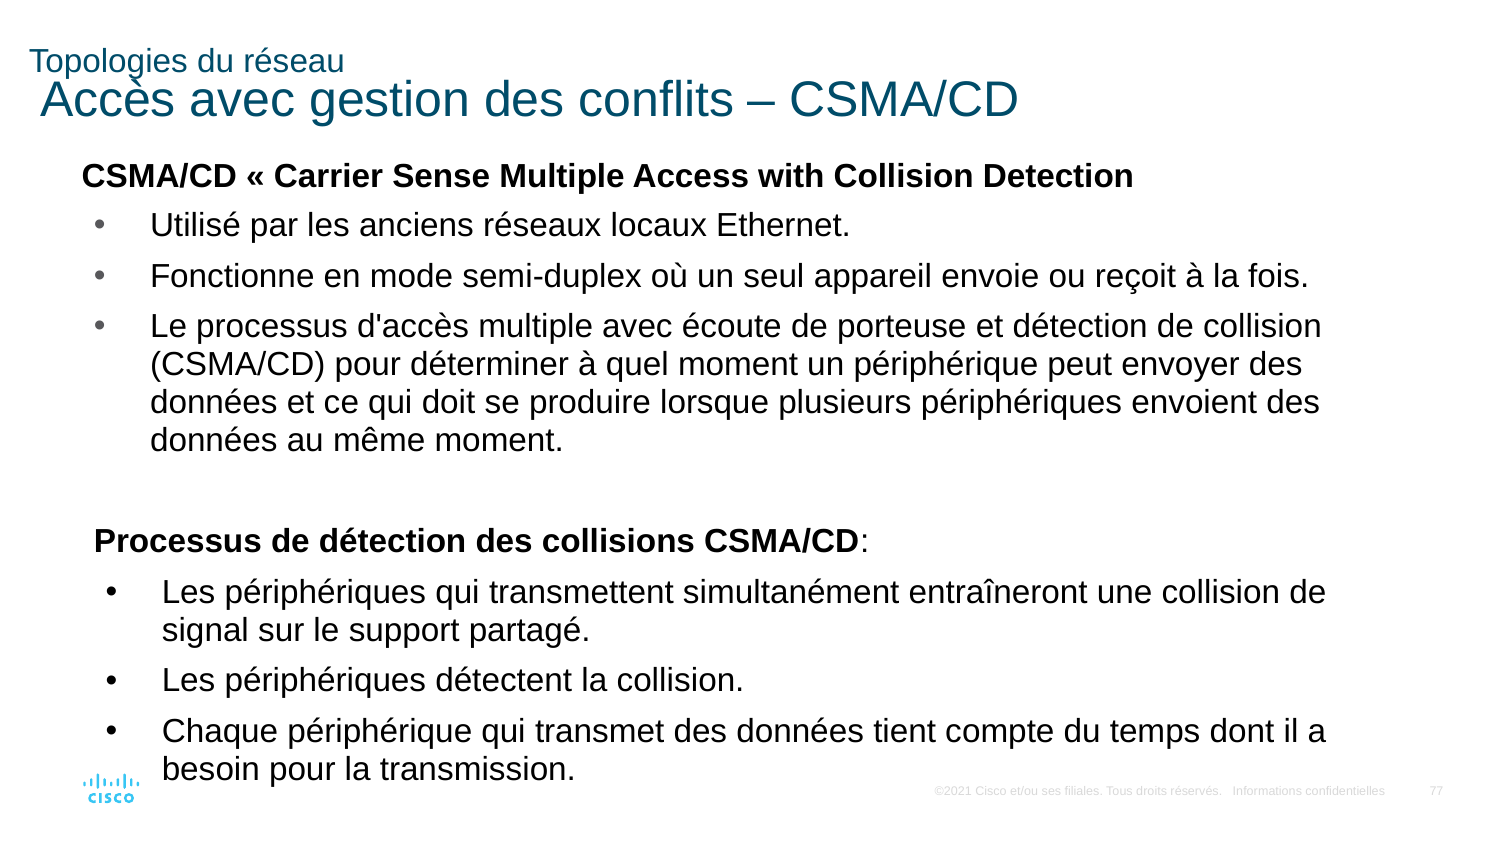

Topologies du réseau
 Accès avec gestion des conflits – CSMA/CD
CSMA/CD « Carrier Sense Multiple Access with Collision Detection
Utilisé par les anciens réseaux locaux Ethernet.
Fonctionne en mode semi-duplex où un seul appareil envoie ou reçoit à la fois.
Le processus d'accès multiple avec écoute de porteuse et détection de collision (CSMA/CD) pour déterminer à quel moment un périphérique peut envoyer des données et ce qui doit se produire lorsque plusieurs périphériques envoient des données au même moment.

Processus de détection des collisions CSMA/CD:
Les périphériques qui transmettent simultanément entraîneront une collision de signal sur le support partagé.
Les périphériques détectent la collision.
Chaque périphérique qui transmet des données tient compte du temps dont il a besoin pour la transmission.